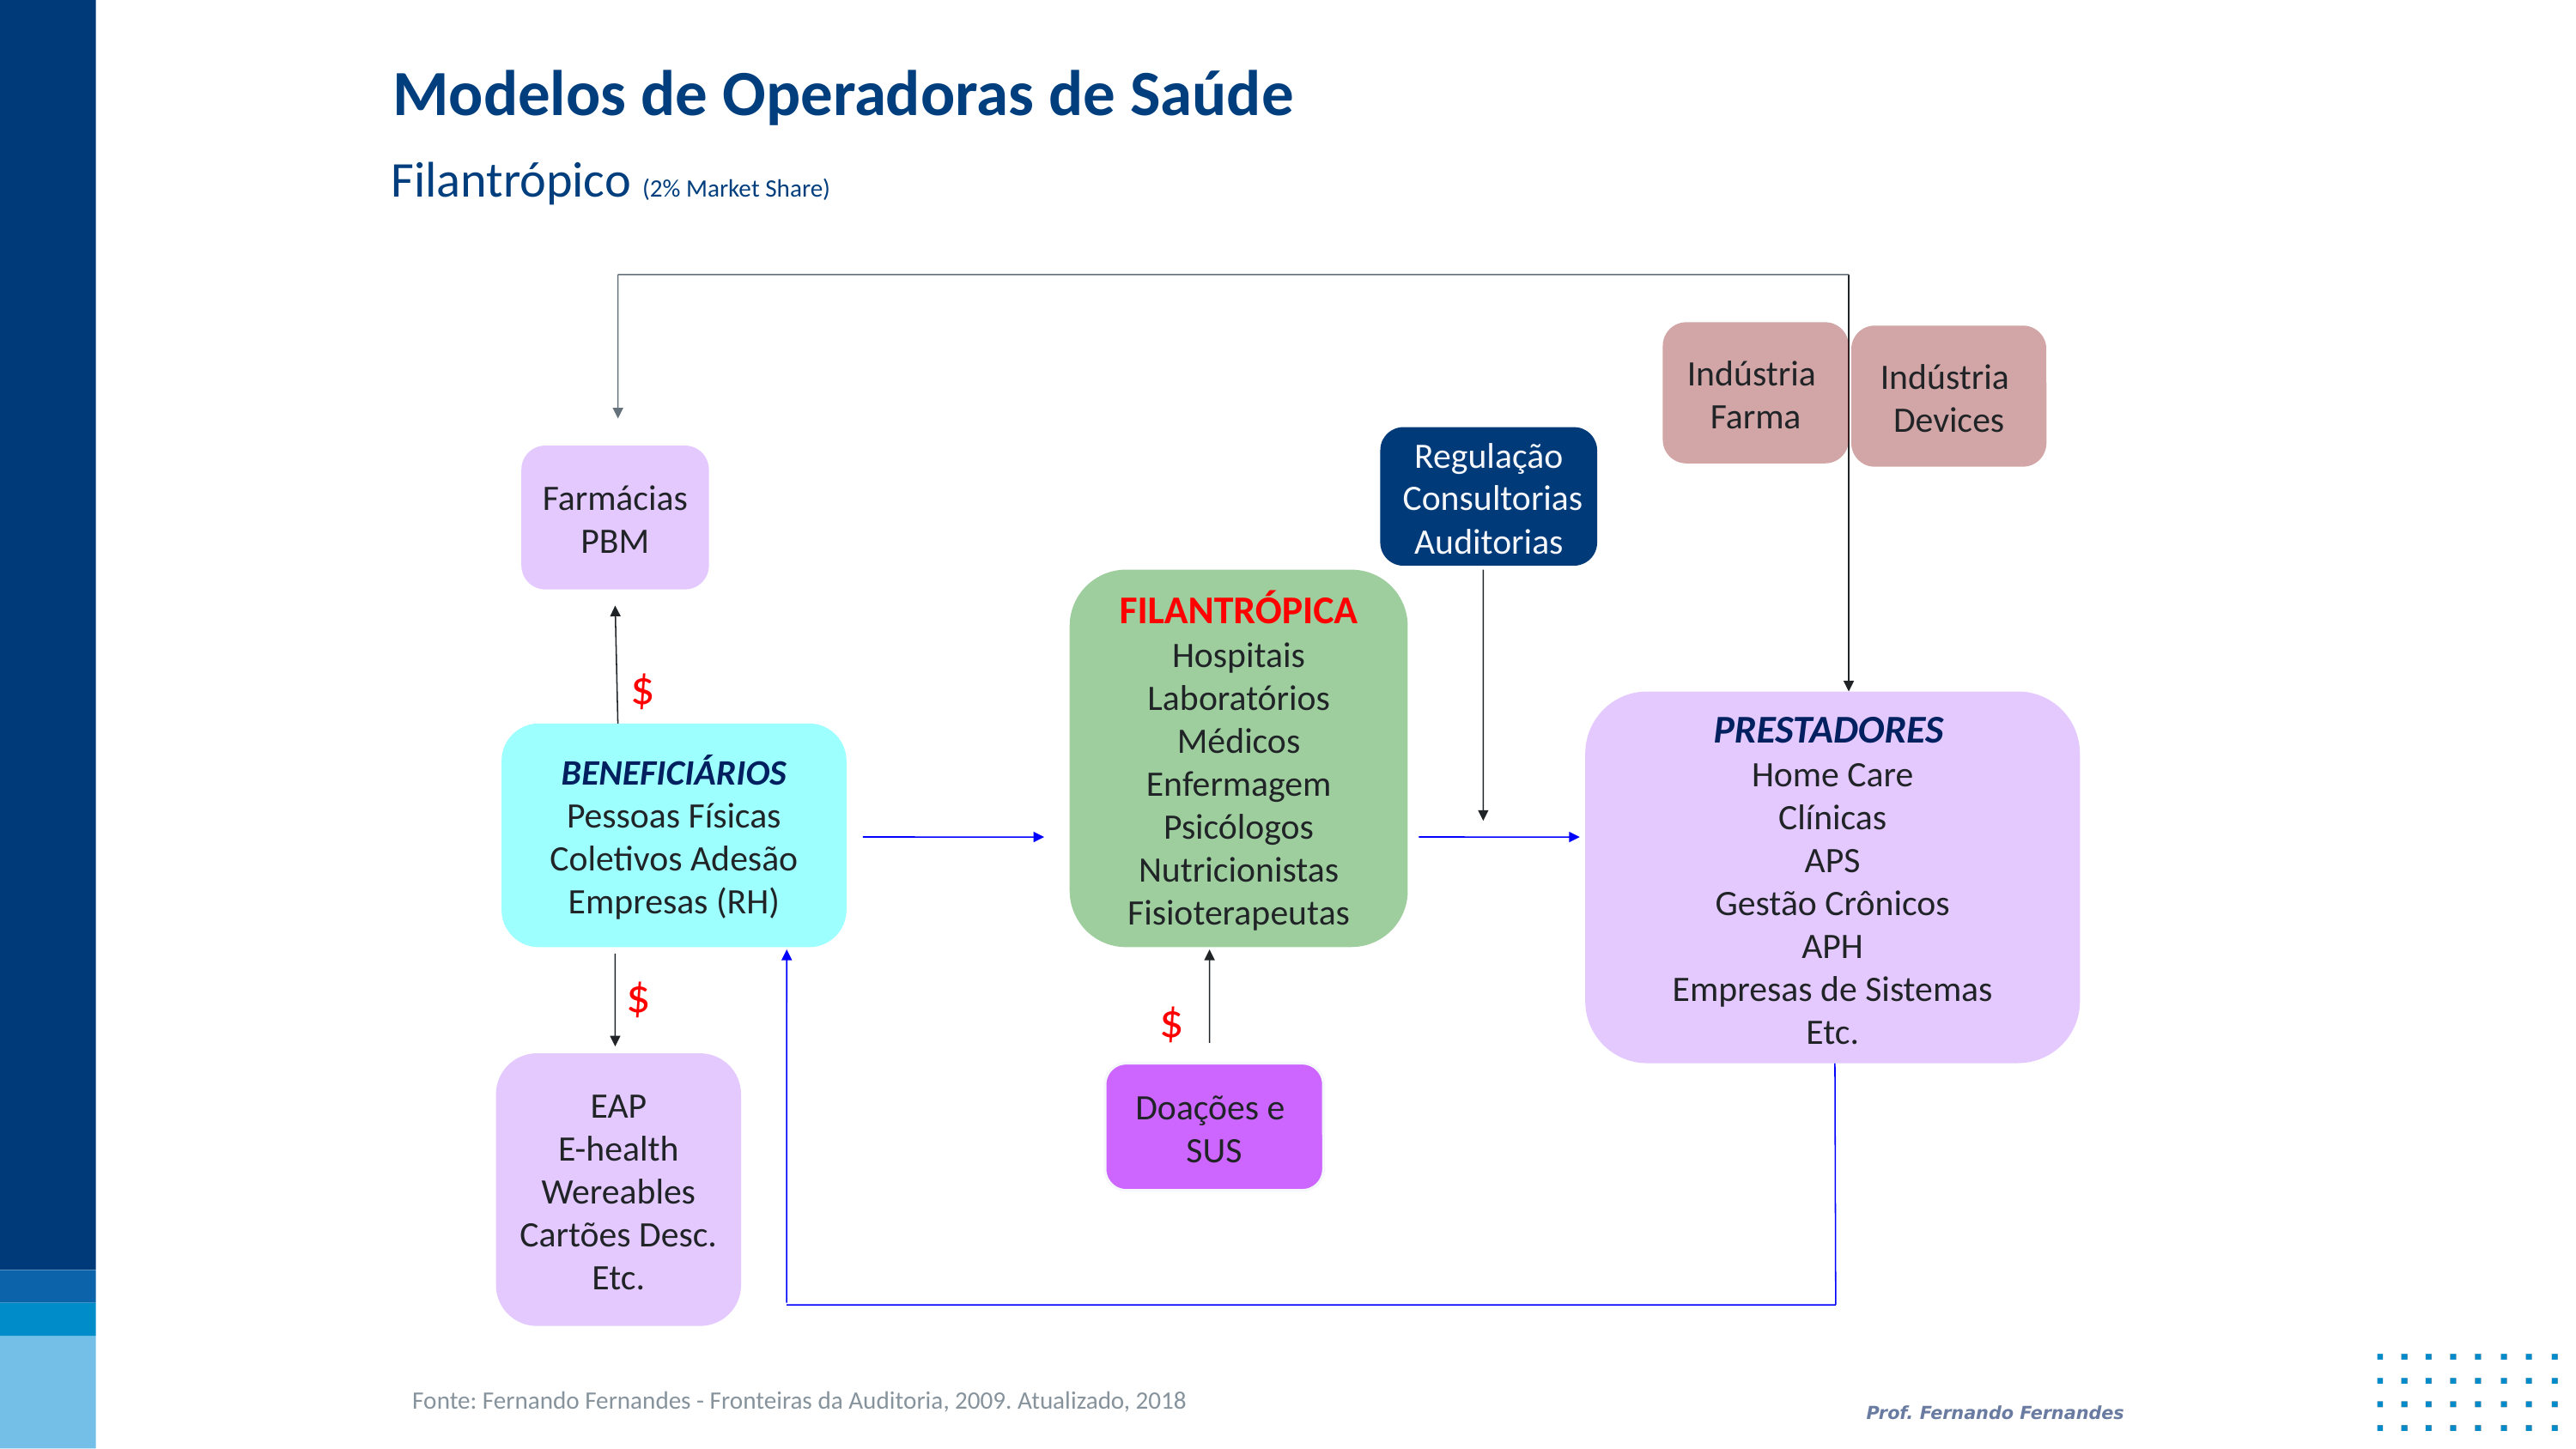

Modelos de Operadoras de Saúde
Filantrópico (2% Market Share)

Indústria
Farma
Indústria
Devices
Regulação
 Consultorias
Auditorias
Farmácias
PBM

FILANTRÓPICA
Hospitais
Laboratórios
Médicos
Enfermagem
Psicólogos
Nutricionistas
Fisioterapeutas

$
PRESTADORES
Home Care
Clínicas
APS
Gestão Crônicos
APH
Empresas de Sistemas
Etc.
BENEFICIÁRIOS
Pessoas Físicas
Coletivos Adesão
Empresas (RH)

$
$
EAP
E-health
Wereables
Cartões Desc.
Etc.

Doações e
SUS

Fonte: Fernando Fernandes - Fronteiras da Auditoria, 2009. Atualizado, 2018
Prof. Fernando Fernandes